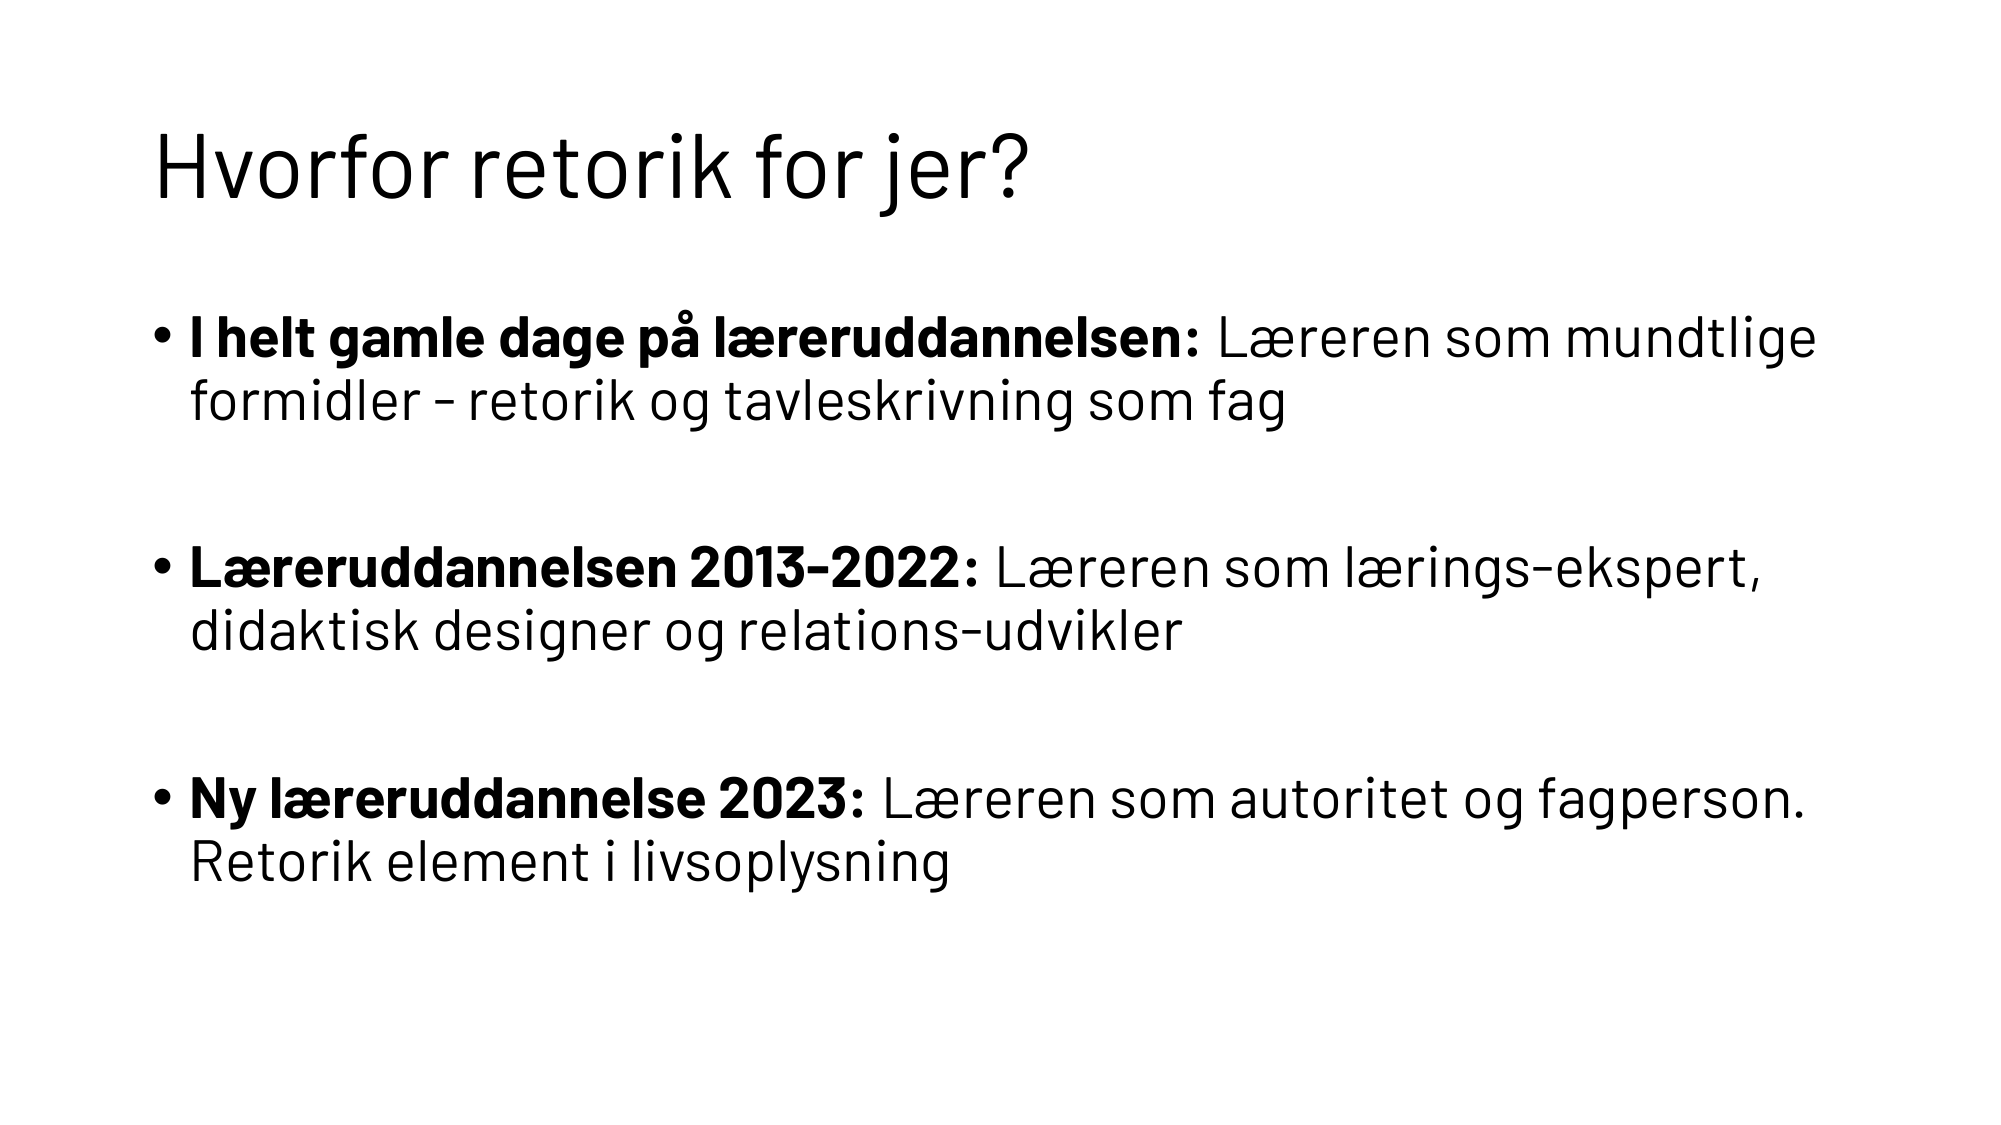

# Hvorfor retorik for jer?
I helt gamle dage på læreruddannelsen: Læreren som mundtlige formidler - retorik og tavleskrivning som fag

Læreruddannelsen 2013-2022: Læreren som lærings-ekspert, didaktisk designer og relations-udvikler

Ny læreruddannelse 2023: Læreren som autoritet og fagperson. Retorik element i livsoplysning